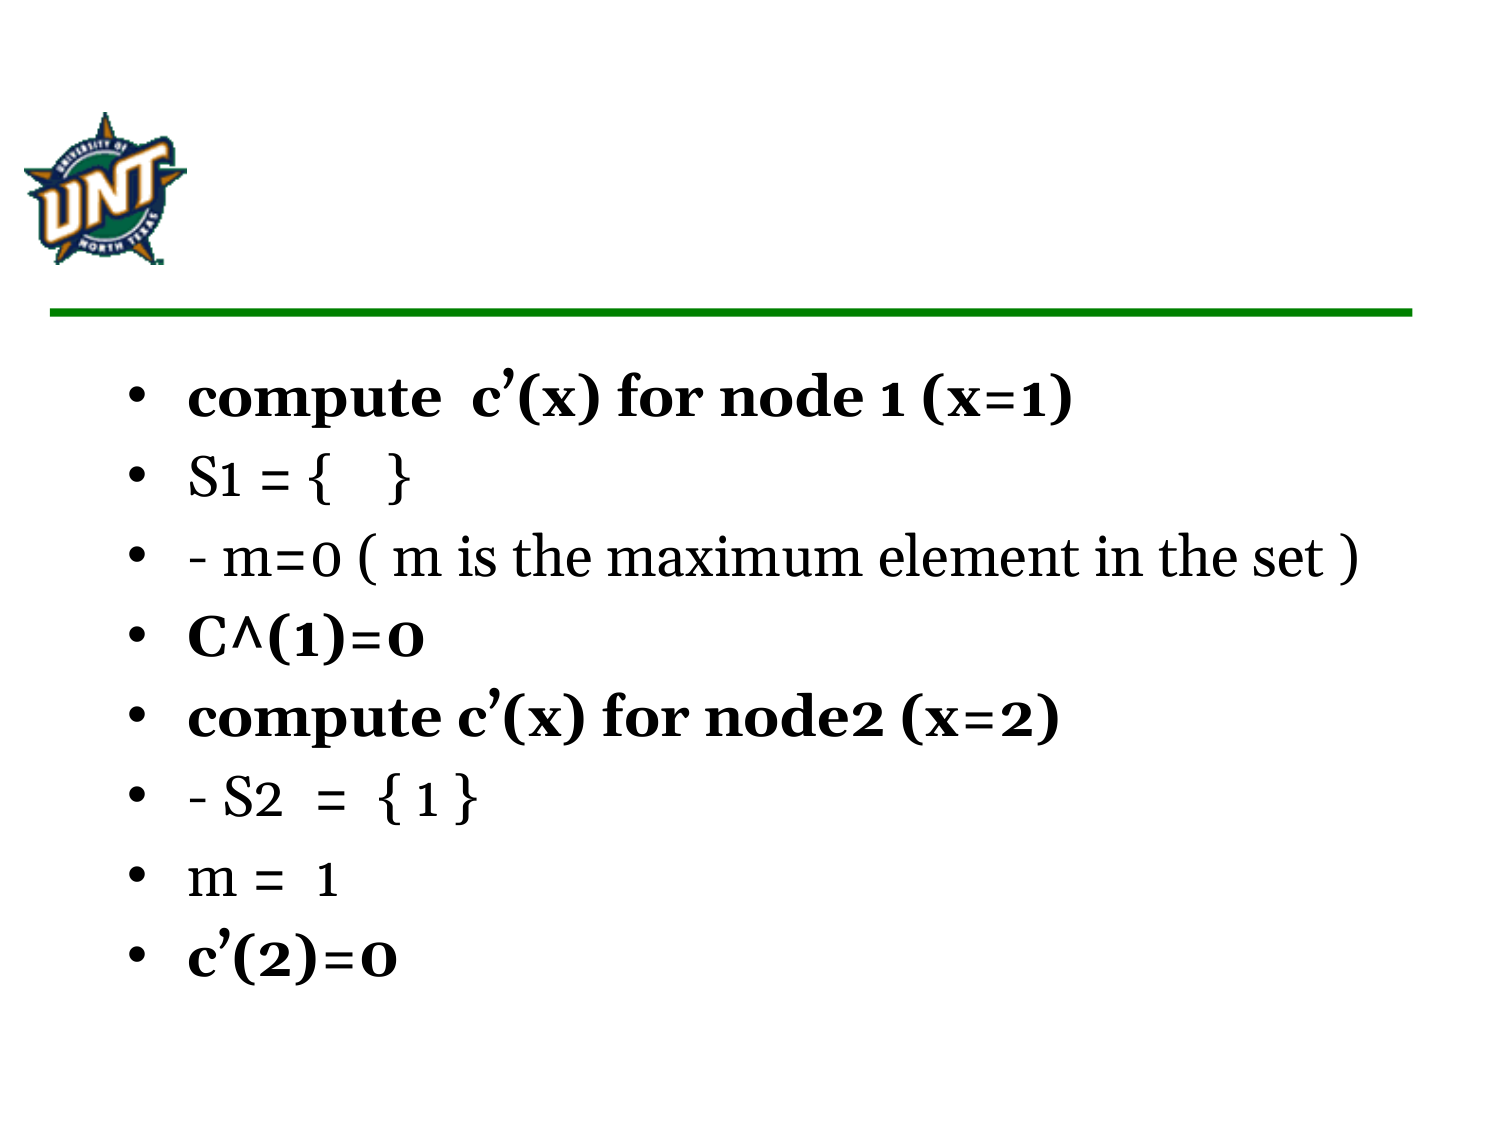

compute  c’(x) for node 1 (x=1)
S1 = {    }
- m=0 ( m is the maximum element in the set )
C^(1)=0
compute c’(x) for node2 (x=2)
- S2  =  { 1 }
m =  1
c’(2)=0